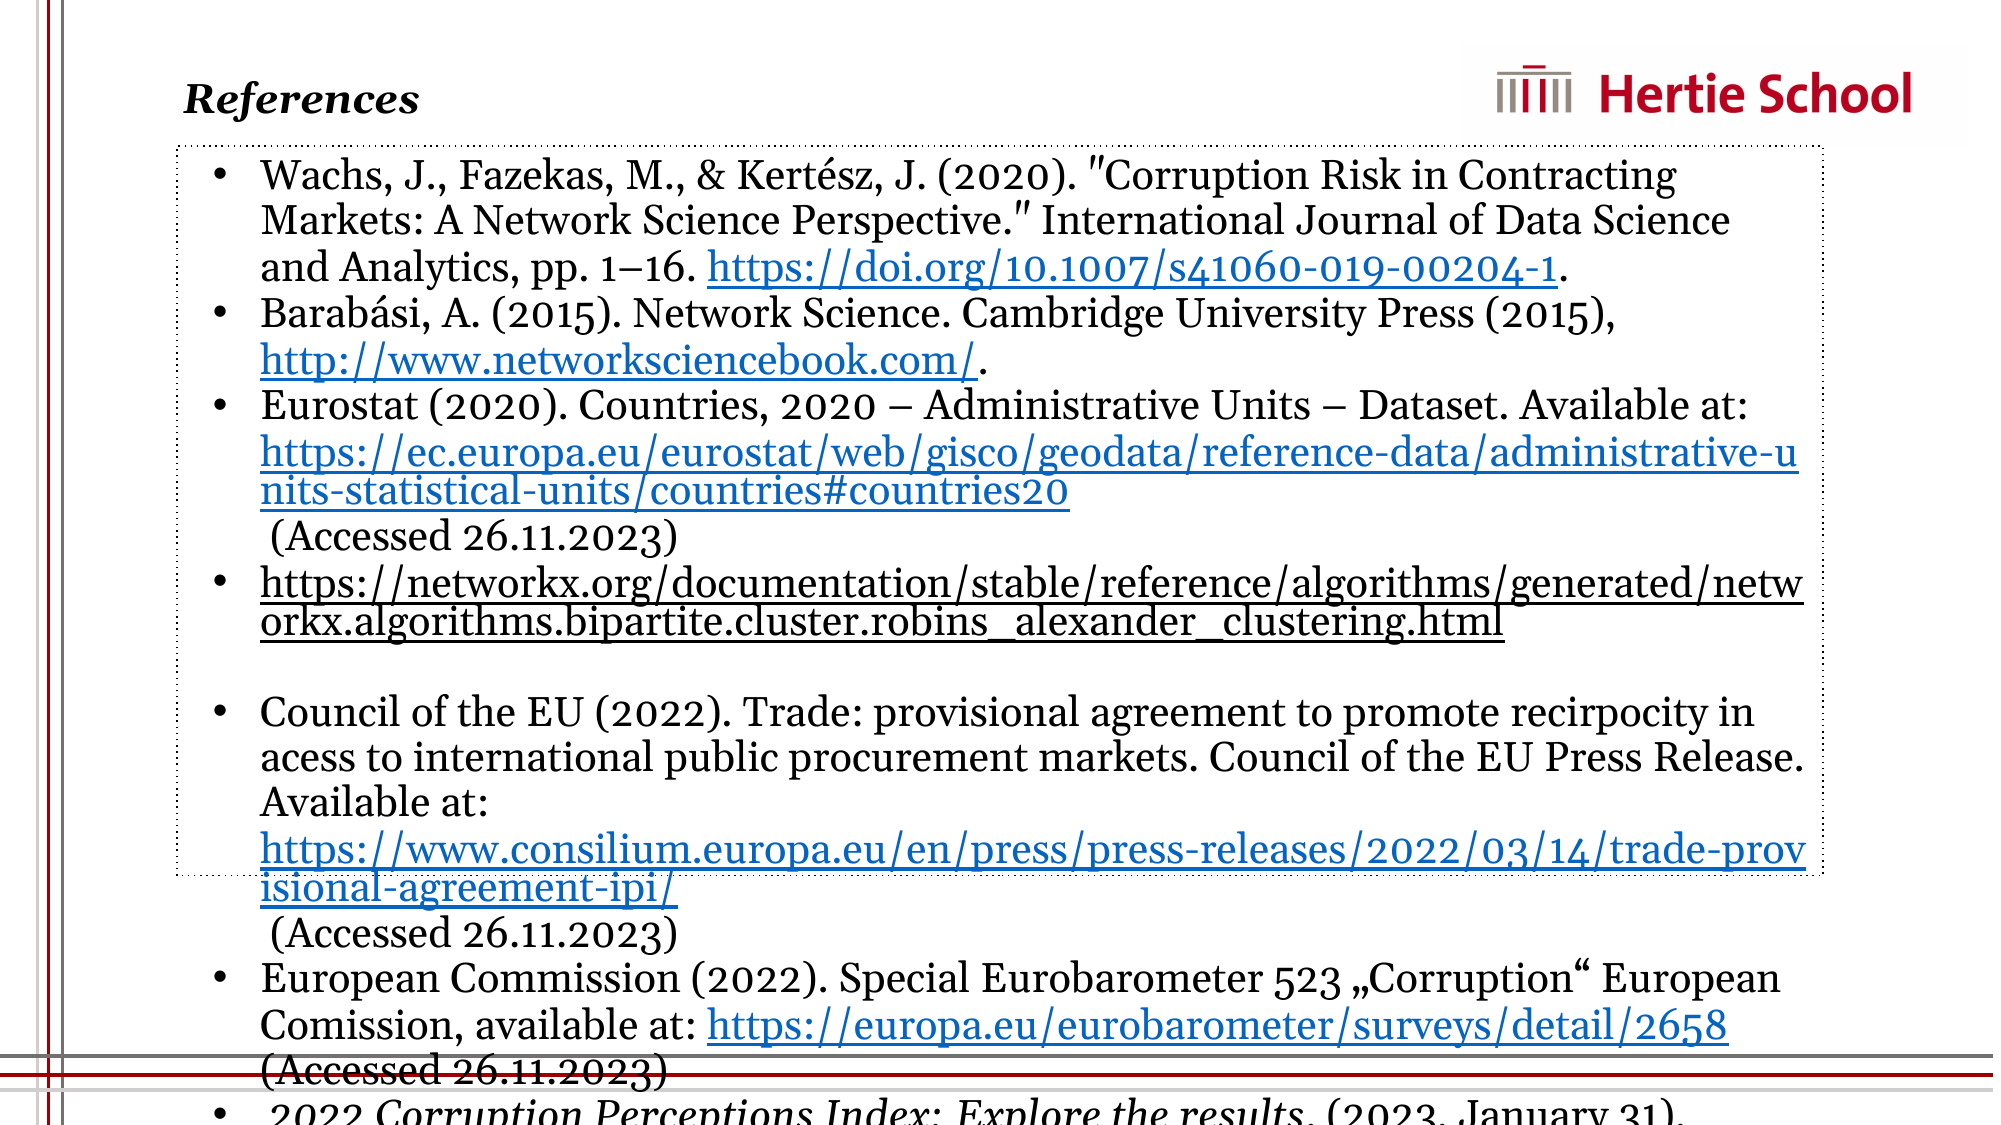

References
Wachs, J., Fazekas, M., & Kertész, J. (2020). "Corruption Risk in Contracting Markets: A Network Science Perspective." International Journal of Data Science and Analytics, pp. 1–16. https://doi.org/10.1007/s41060-019-00204-1.
Barabási, A. (2015). Network Science. Cambridge University Press (2015), http://www.networksciencebook.com/.
Eurostat (2020). Countries, 2020 – Administrative Units – Dataset. Available at: https://ec.europa.eu/eurostat/web/gisco/geodata/reference-data/administrative-units-statistical-units/countries#countries20 (Accessed 26.11.2023)
https://networkx.org/documentation/stable/reference/algorithms/generated/networkx.algorithms.bipartite.cluster.robins_alexander_clustering.html
Council of the EU (2022). Trade: provisional agreement to promote recirpocity in acess to international public procurement markets. Council of the EU Press Release. Available at: https://www.consilium.europa.eu/en/press/press-releases/2022/03/14/trade-provisional-agreement-ipi/ (Accessed 26.11.2023)
European Commission (2022). Special Eurobarometer 523 „Corruption“ European Comission, available at: https://europa.eu/eurobarometer/surveys/detail/2658 (Accessed 26.11.2023)
2022 Corruption Perceptions Index: Explore the results. (2023, January 31). Transparency.Org. https://www.transparency.org/en/cpi/2022